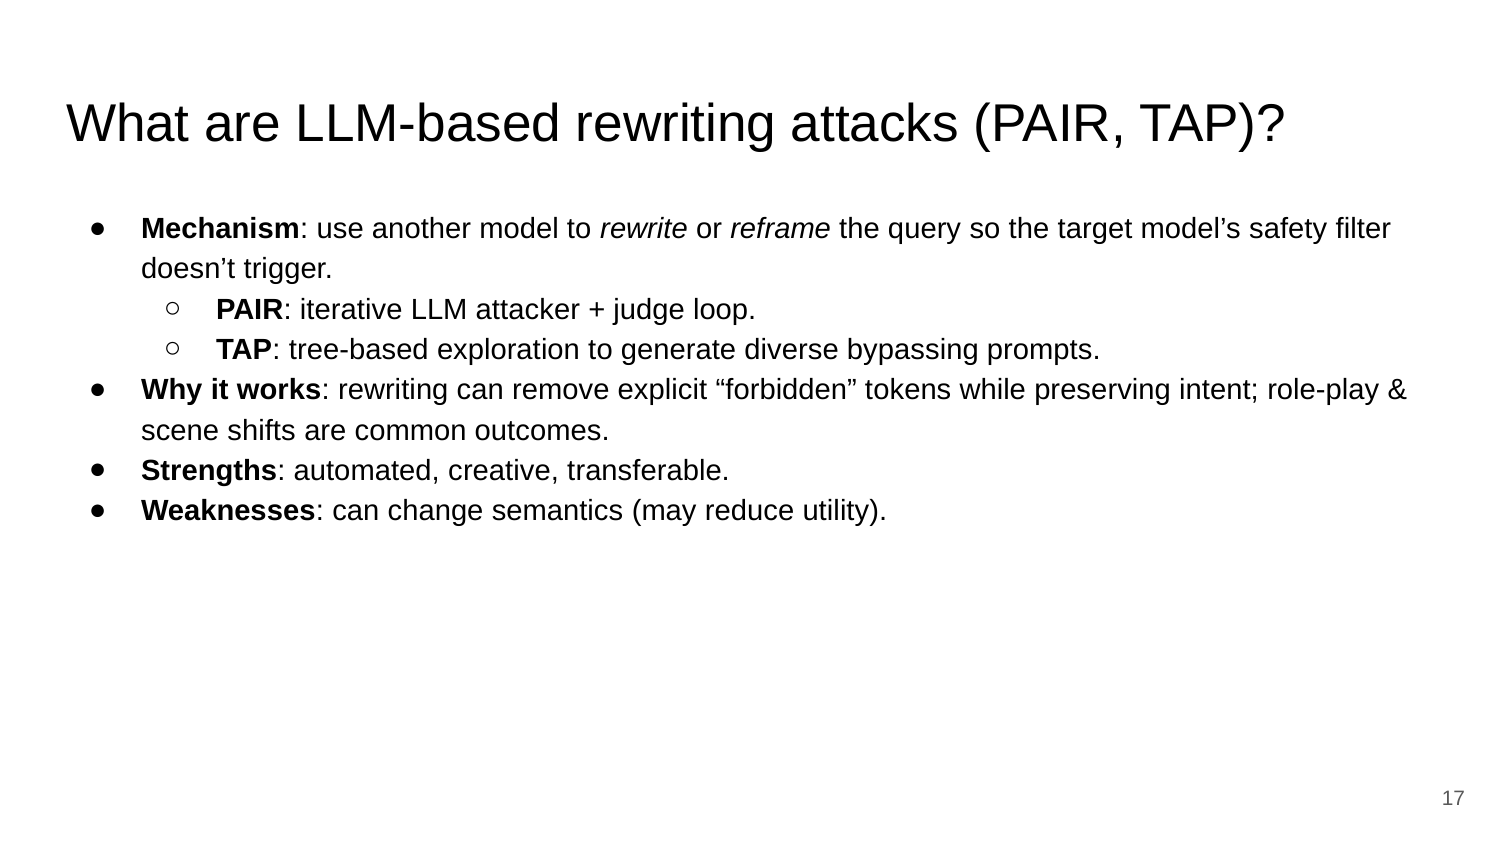

# What are LLM-based rewriting attacks (PAIR, TAP)?
Mechanism: use another model to rewrite or reframe the query so the target model’s safety filter doesn’t trigger.
PAIR: iterative LLM attacker + judge loop.
TAP: tree-based exploration to generate diverse bypassing prompts.
Why it works: rewriting can remove explicit “forbidden” tokens while preserving intent; role-play & scene shifts are common outcomes.
Strengths: automated, creative, transferable.
Weaknesses: can change semantics (may reduce utility).
17